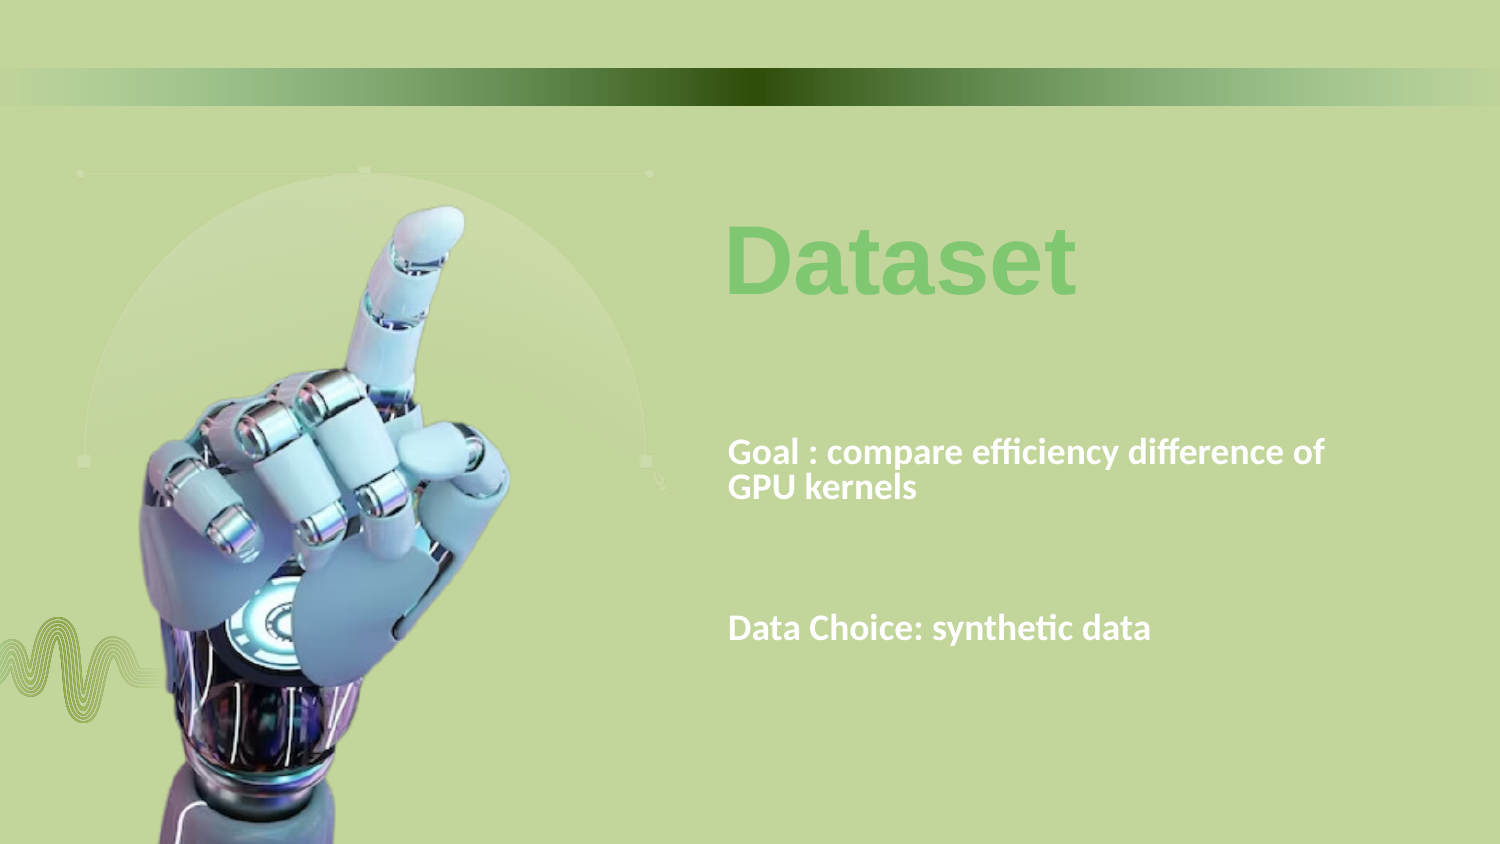

Dataset
Goal : compare efficiency difference of GPU kernels

Data Choice: synthetic data